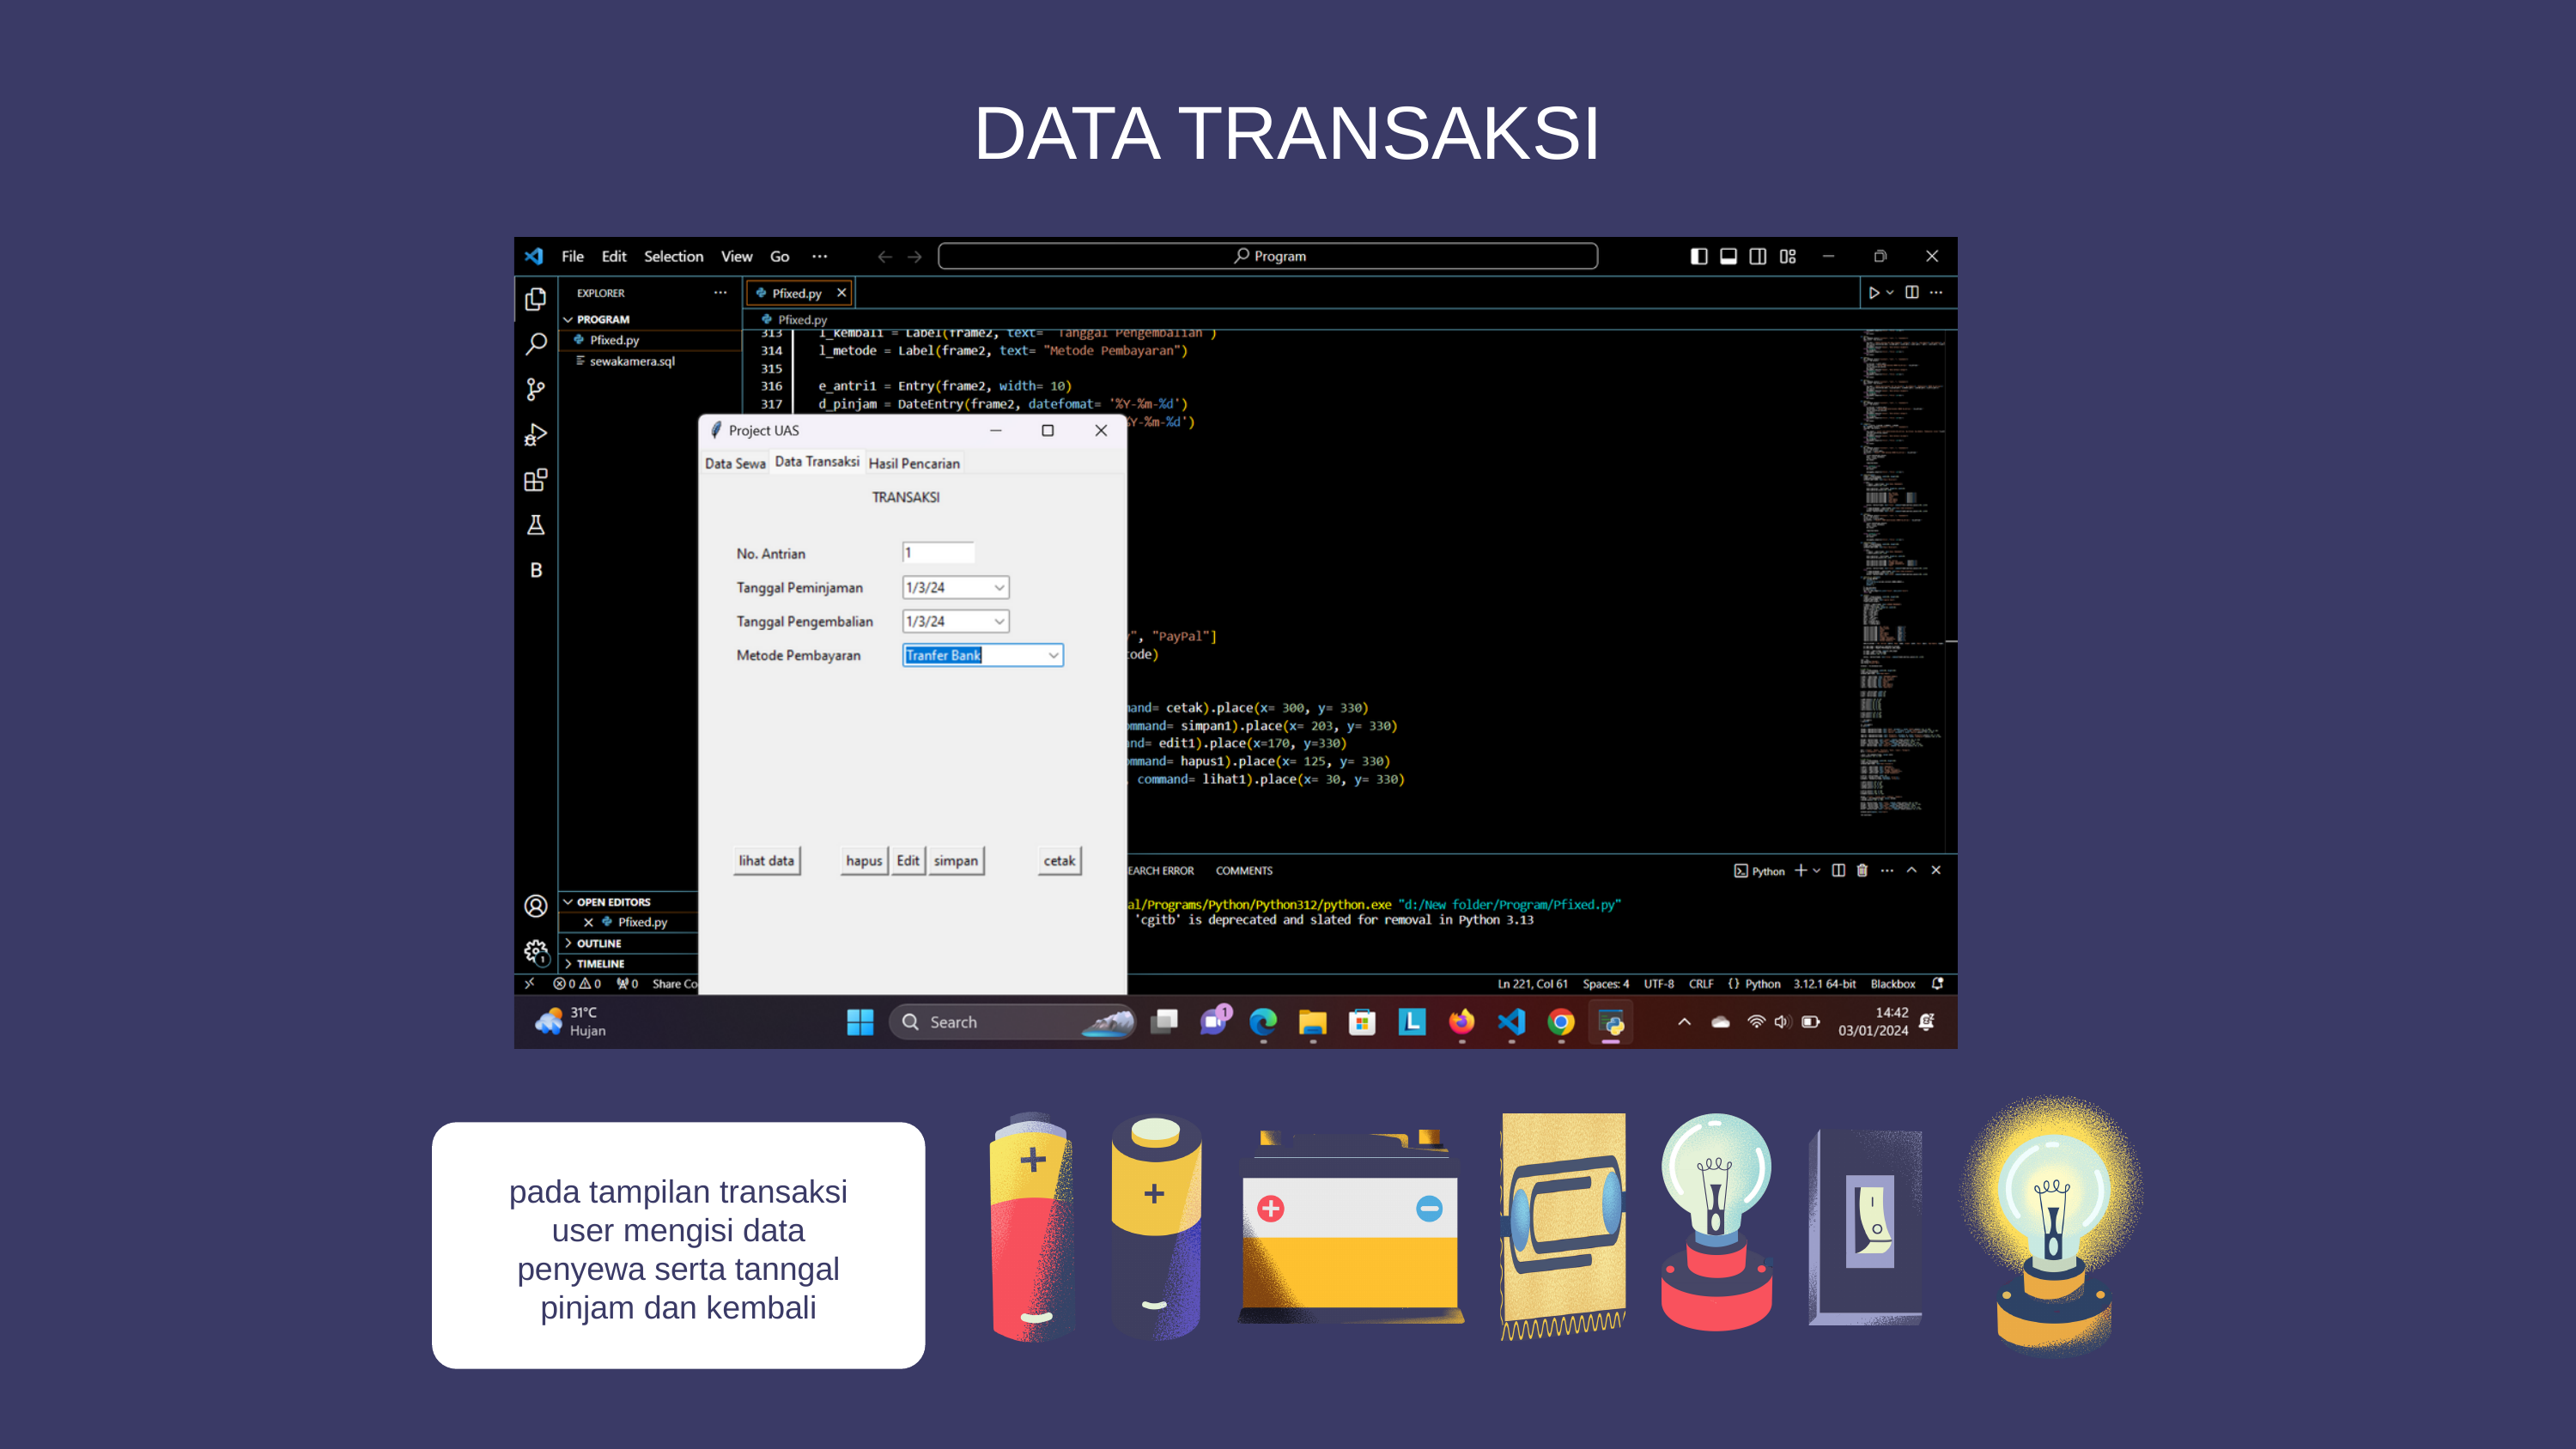

DATA TRANSAKSI

pada tampilan transaksi user mengisi data penyewa serta tanngal pinjam dan kembali